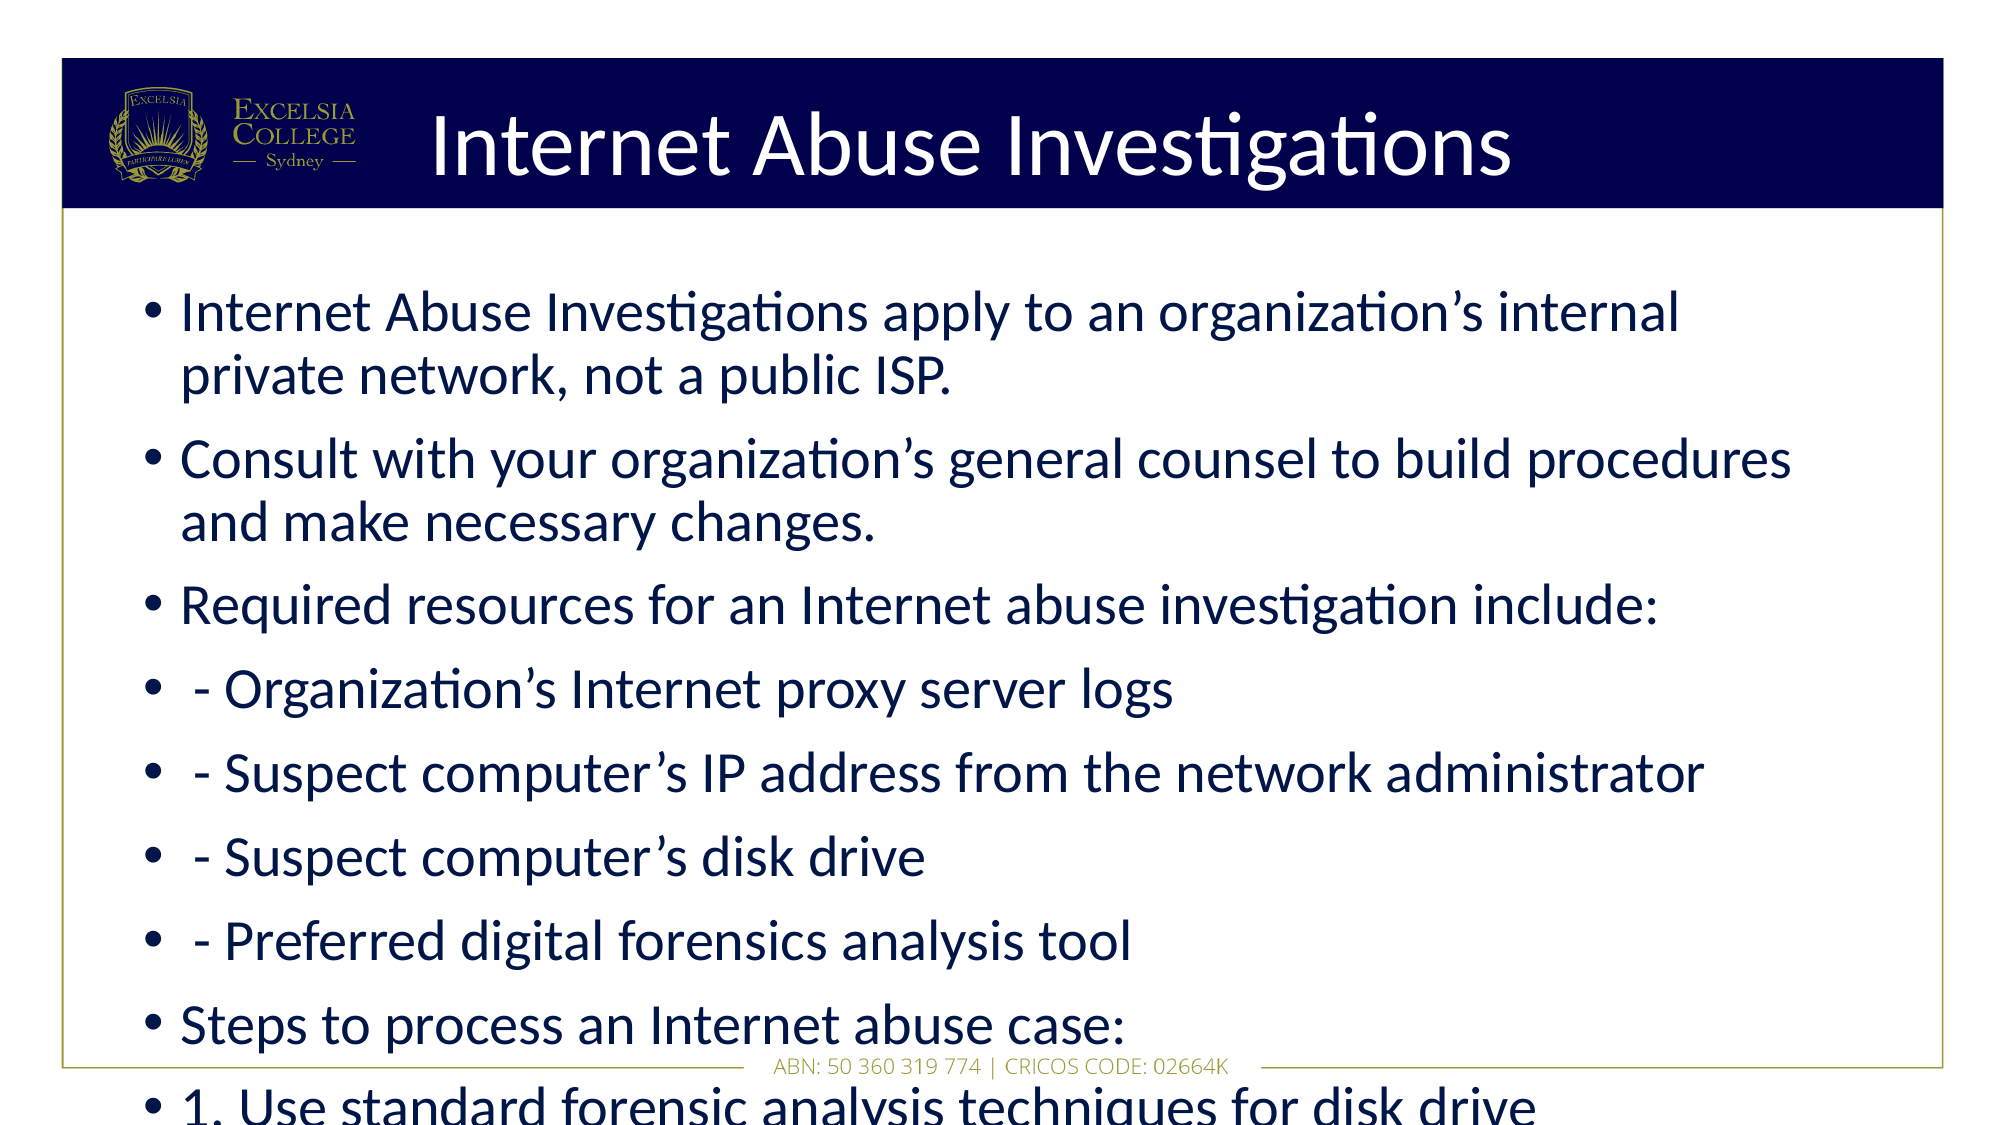

# Internet Abuse Investigations
Internet Abuse Investigations apply to an organization’s internal private network, not a public ISP.
Consult with your organization’s general counsel to build procedures and make necessary changes.
Required resources for an Internet abuse investigation include:
 - Organization’s Internet proxy server logs
 - Suspect computer’s IP address from the network administrator
 - Suspect computer’s disk drive
 - Preferred digital forensics analysis tool
Steps to process an Internet abuse case:
1. Use standard forensic analysis techniques for disk drive examination.
2. Search for and extract all Web page URLs and associated information.
3. Contact the firewall administrator to request proxy server logs for the suspect’s IP or device name during the dates of interest. Confirm with the network administrator that logs are maintained and how DHCP TTL is set.
4. Compare forensic data with network server logs to confirm matches.
5. If URL data matches logs and forensic analysis, continue analyzing the suspect’s drive for relevant photos or Web pages. If no matches, report the allegation as unsubstantiated.
Before investigation, research privacy laws in your state or country. Laws may restrict use of logs or cache files for investigations. Some laws may supersede organizational policies. Always consult your organization’s attorney.
For international operations, jurisdiction is a concern. What is legal in the U.S. may not be legal in countries like Germany.
If network logs don’t match forensic findings, continue examining the suspect’s disk drive. Determine when inappropriate data was downloaded and whether it was through the organization’s intranet or personal ISP connections.
Review employee policy guidelines for appropriate use of organizational digital resources.